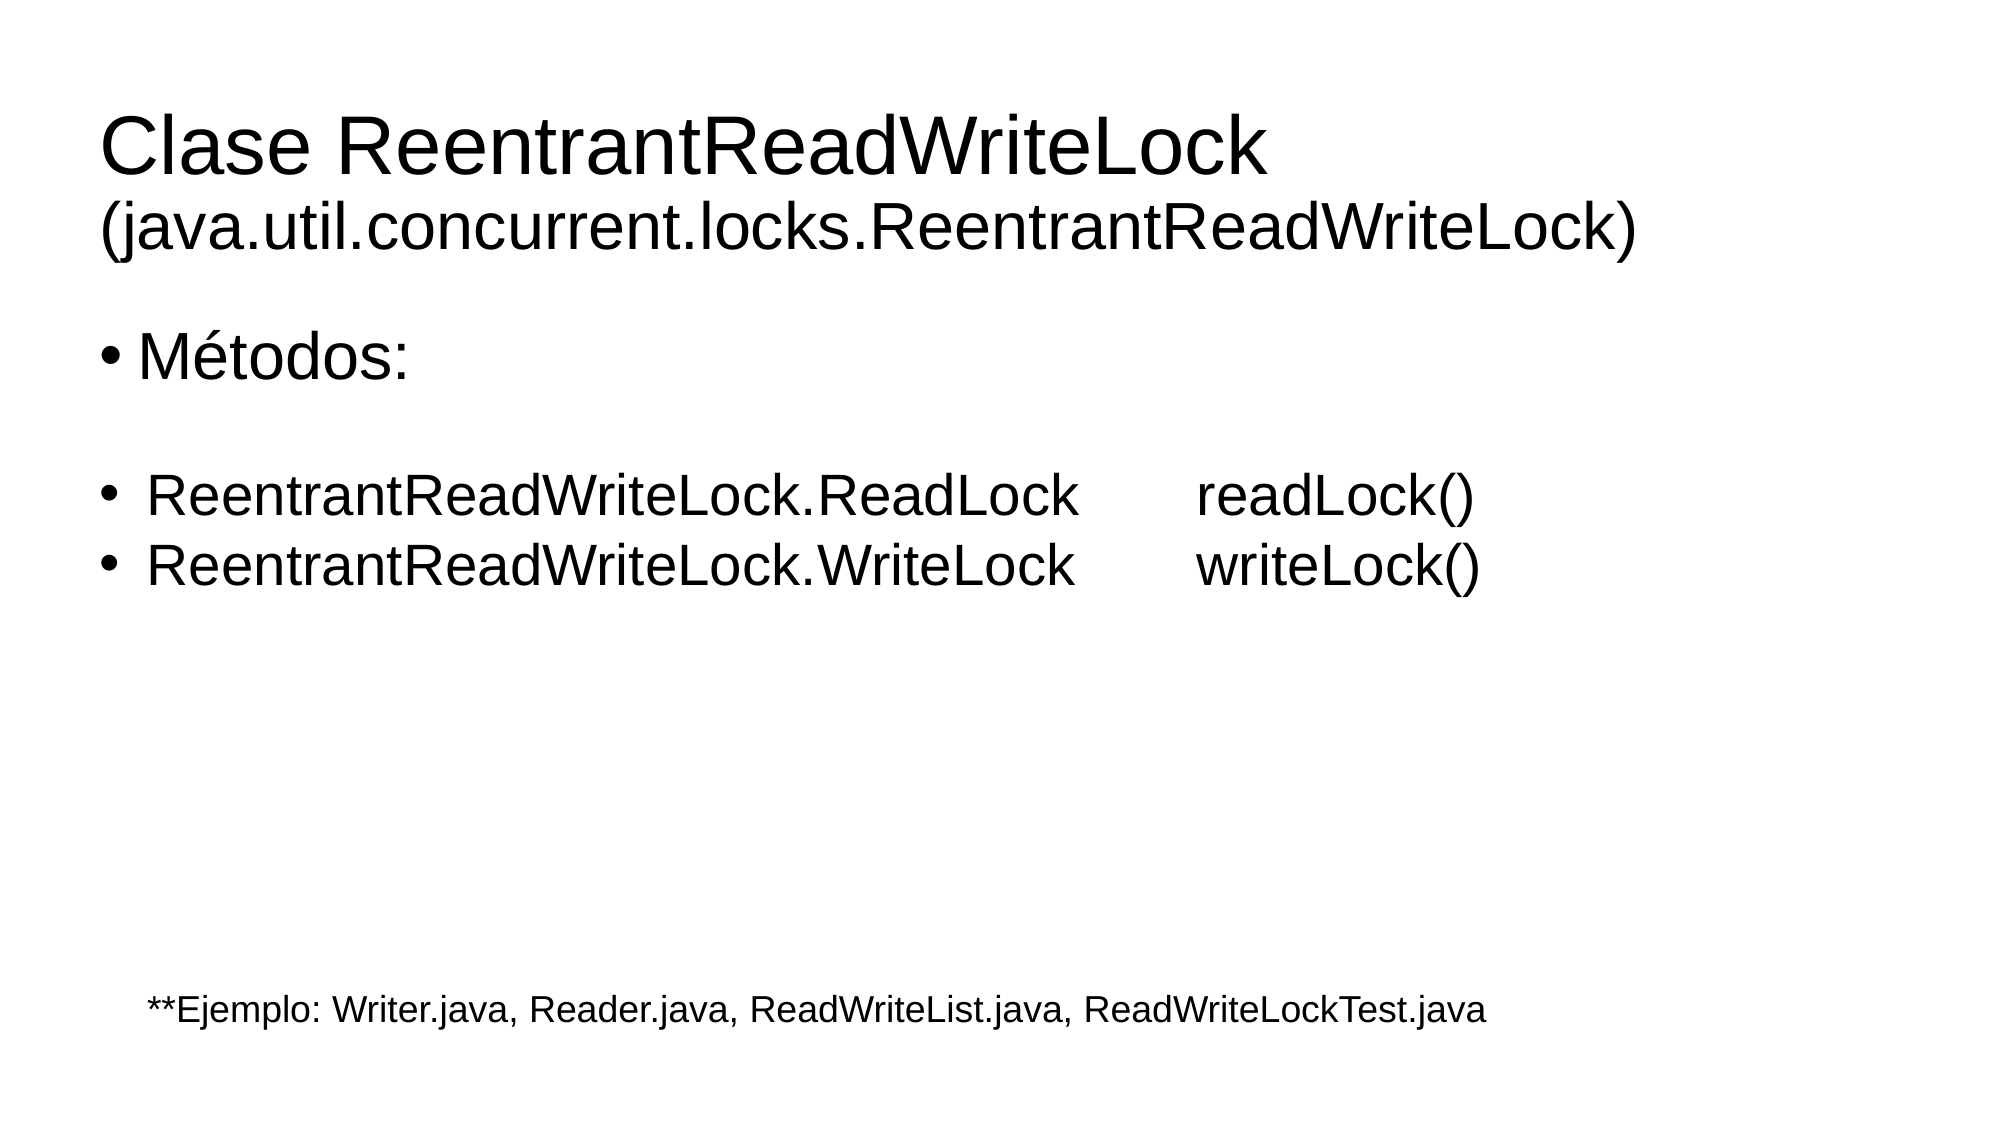

Clase ReentrantReadWriteLock (java.util.concurrent.locks.ReentrantReadWriteLock)
Métodos:

ReentrantReadWriteLock.ReadLock	readLock()
ReentrantReadWriteLock.WriteLock	writeLock()
**Ejemplo: Writer.java, Reader.java, ReadWriteList.java, ReadWriteLockTest.java